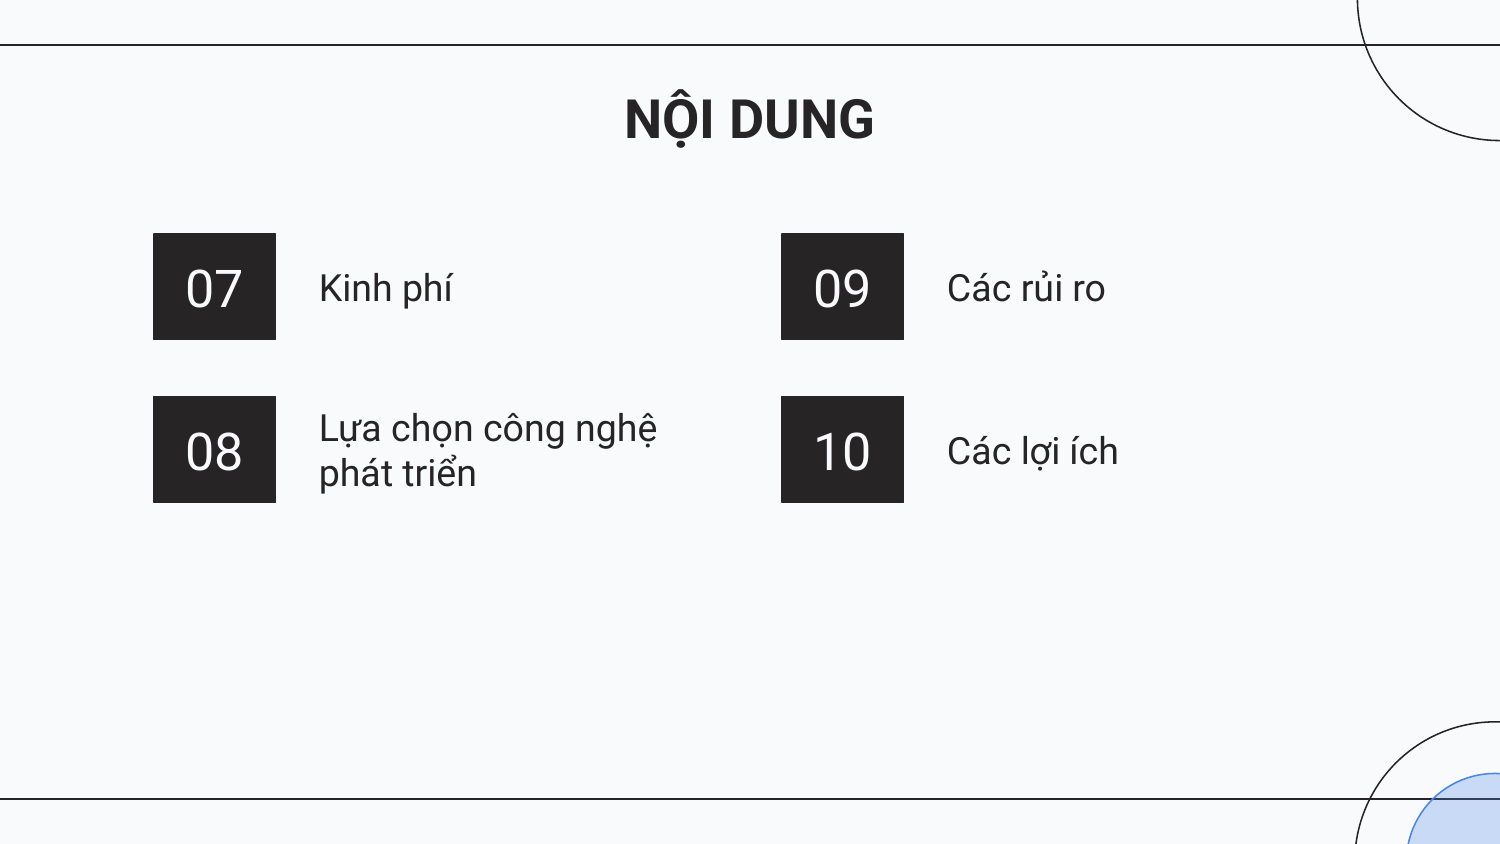

NỘI DUNG
# 07
Kinh phí
09
Các rủi ro
08
Lựa chọn công nghệ phát triển
10
Các lợi ích